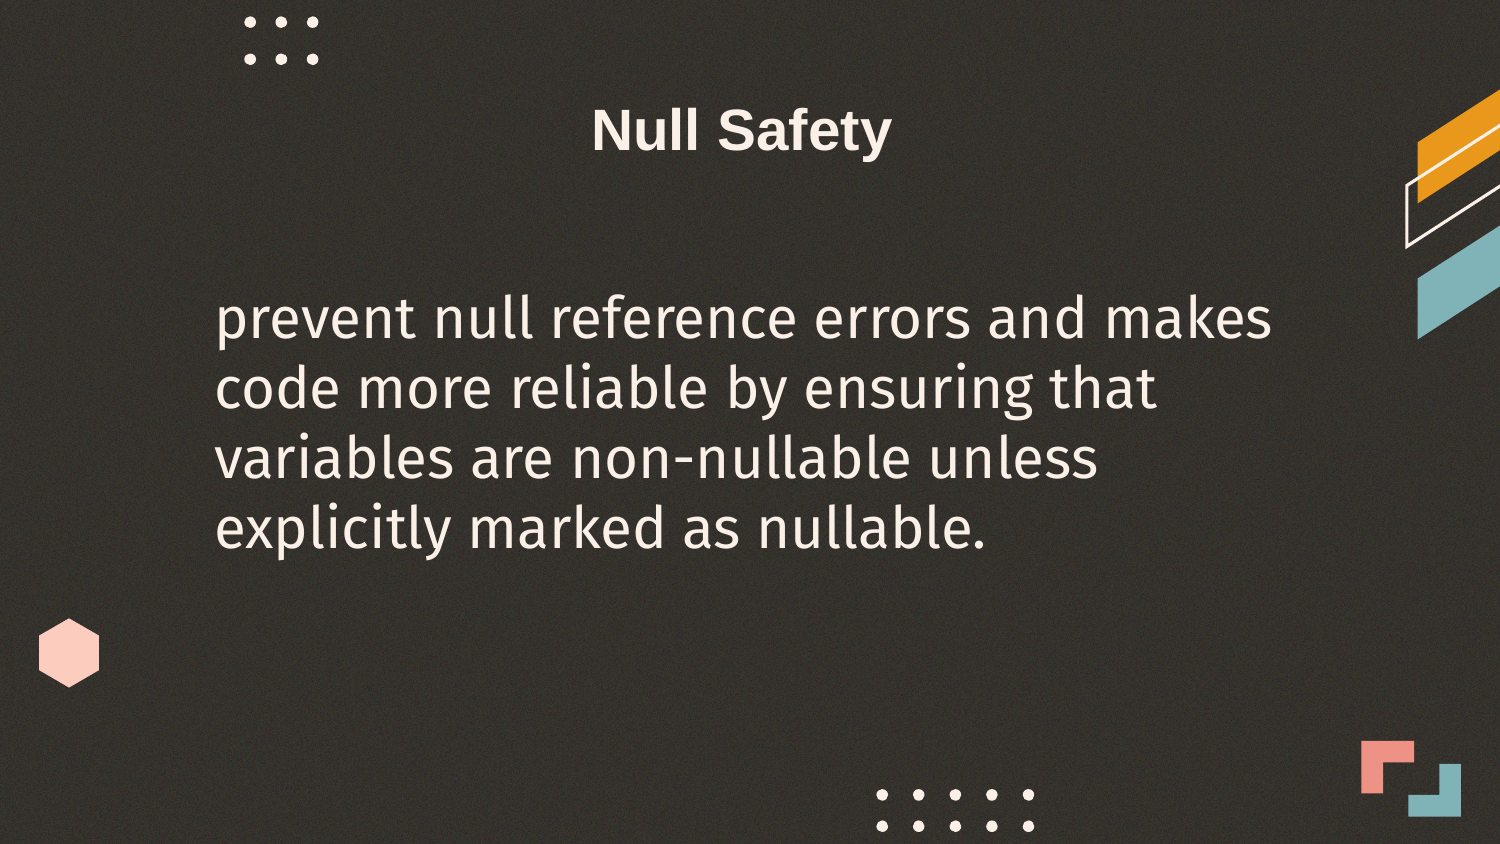

Null Safety
prevent null reference errors and makes code more reliable by ensuring that variables are non-nullable unless explicitly marked as nullable.